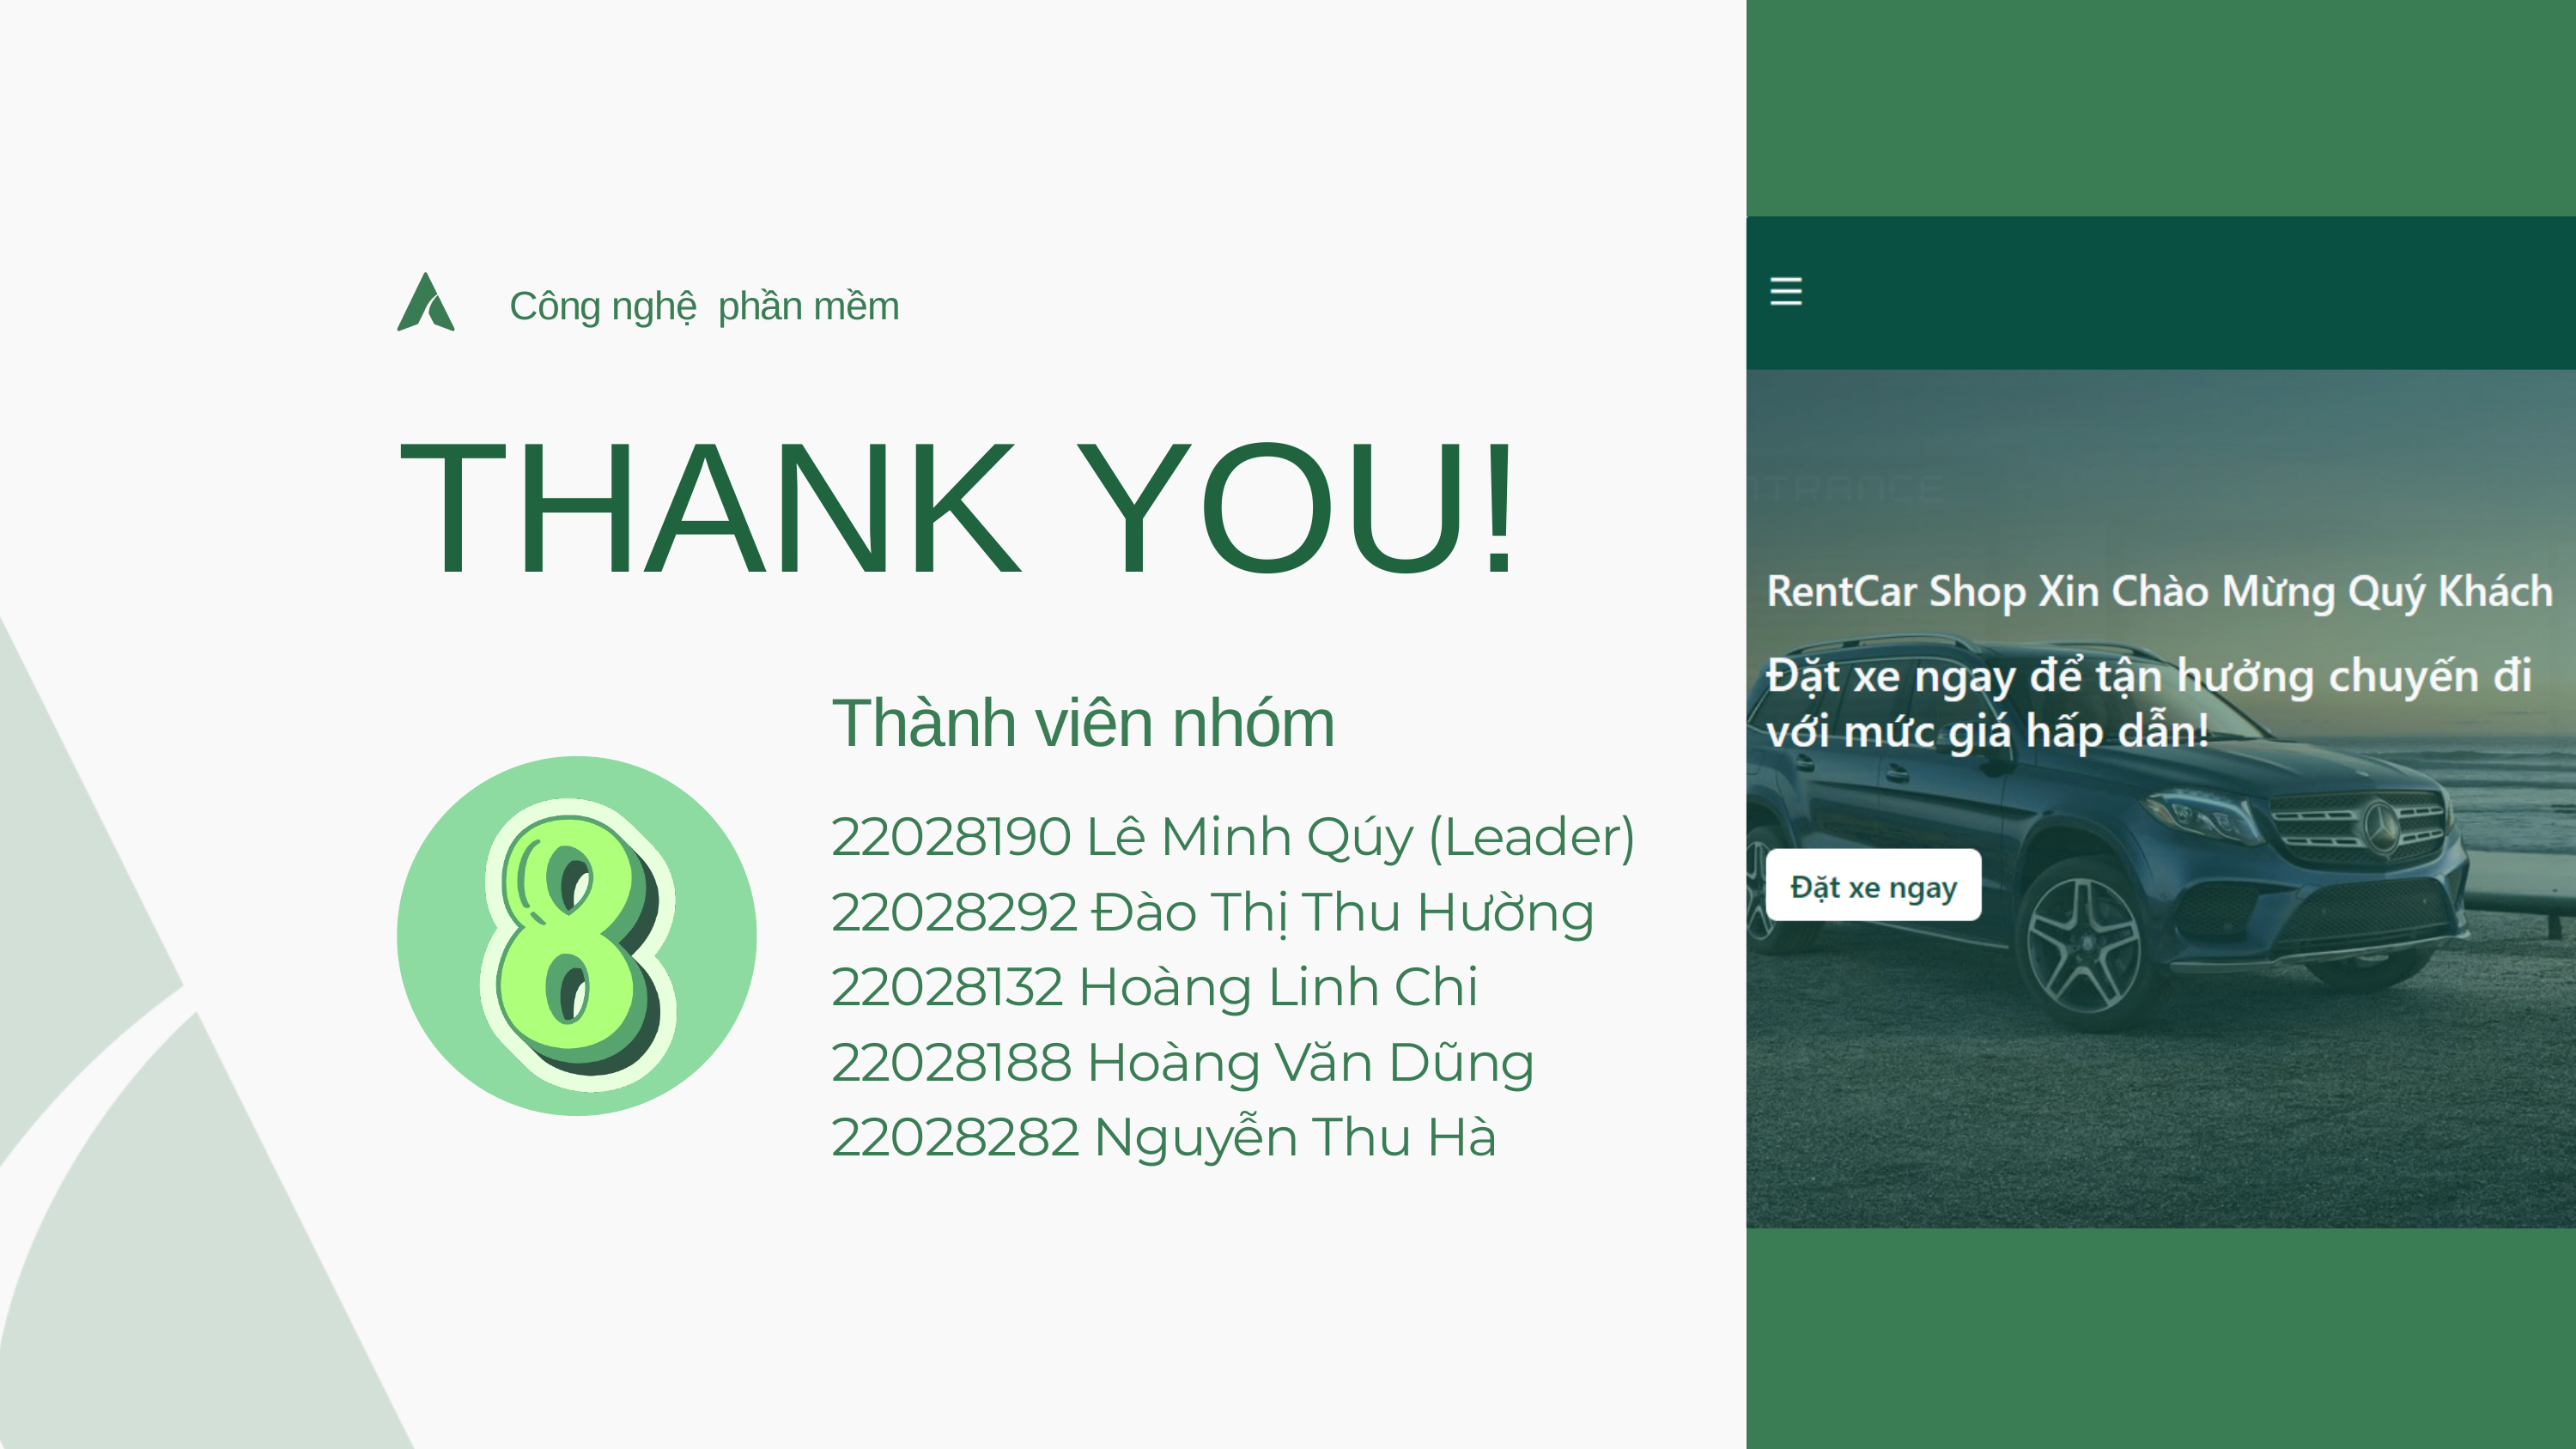

Công nghệ  phần mềm

THANK YOU!

Thành viên nhóm

22028190 Lê Minh Qúy (Leader)
22028292 Đào Thị Thu Hường
22028132 Hoàng Linh Chi
22028188 Hoàng Văn Dũng
22028282 Nguyễn Thu Hà